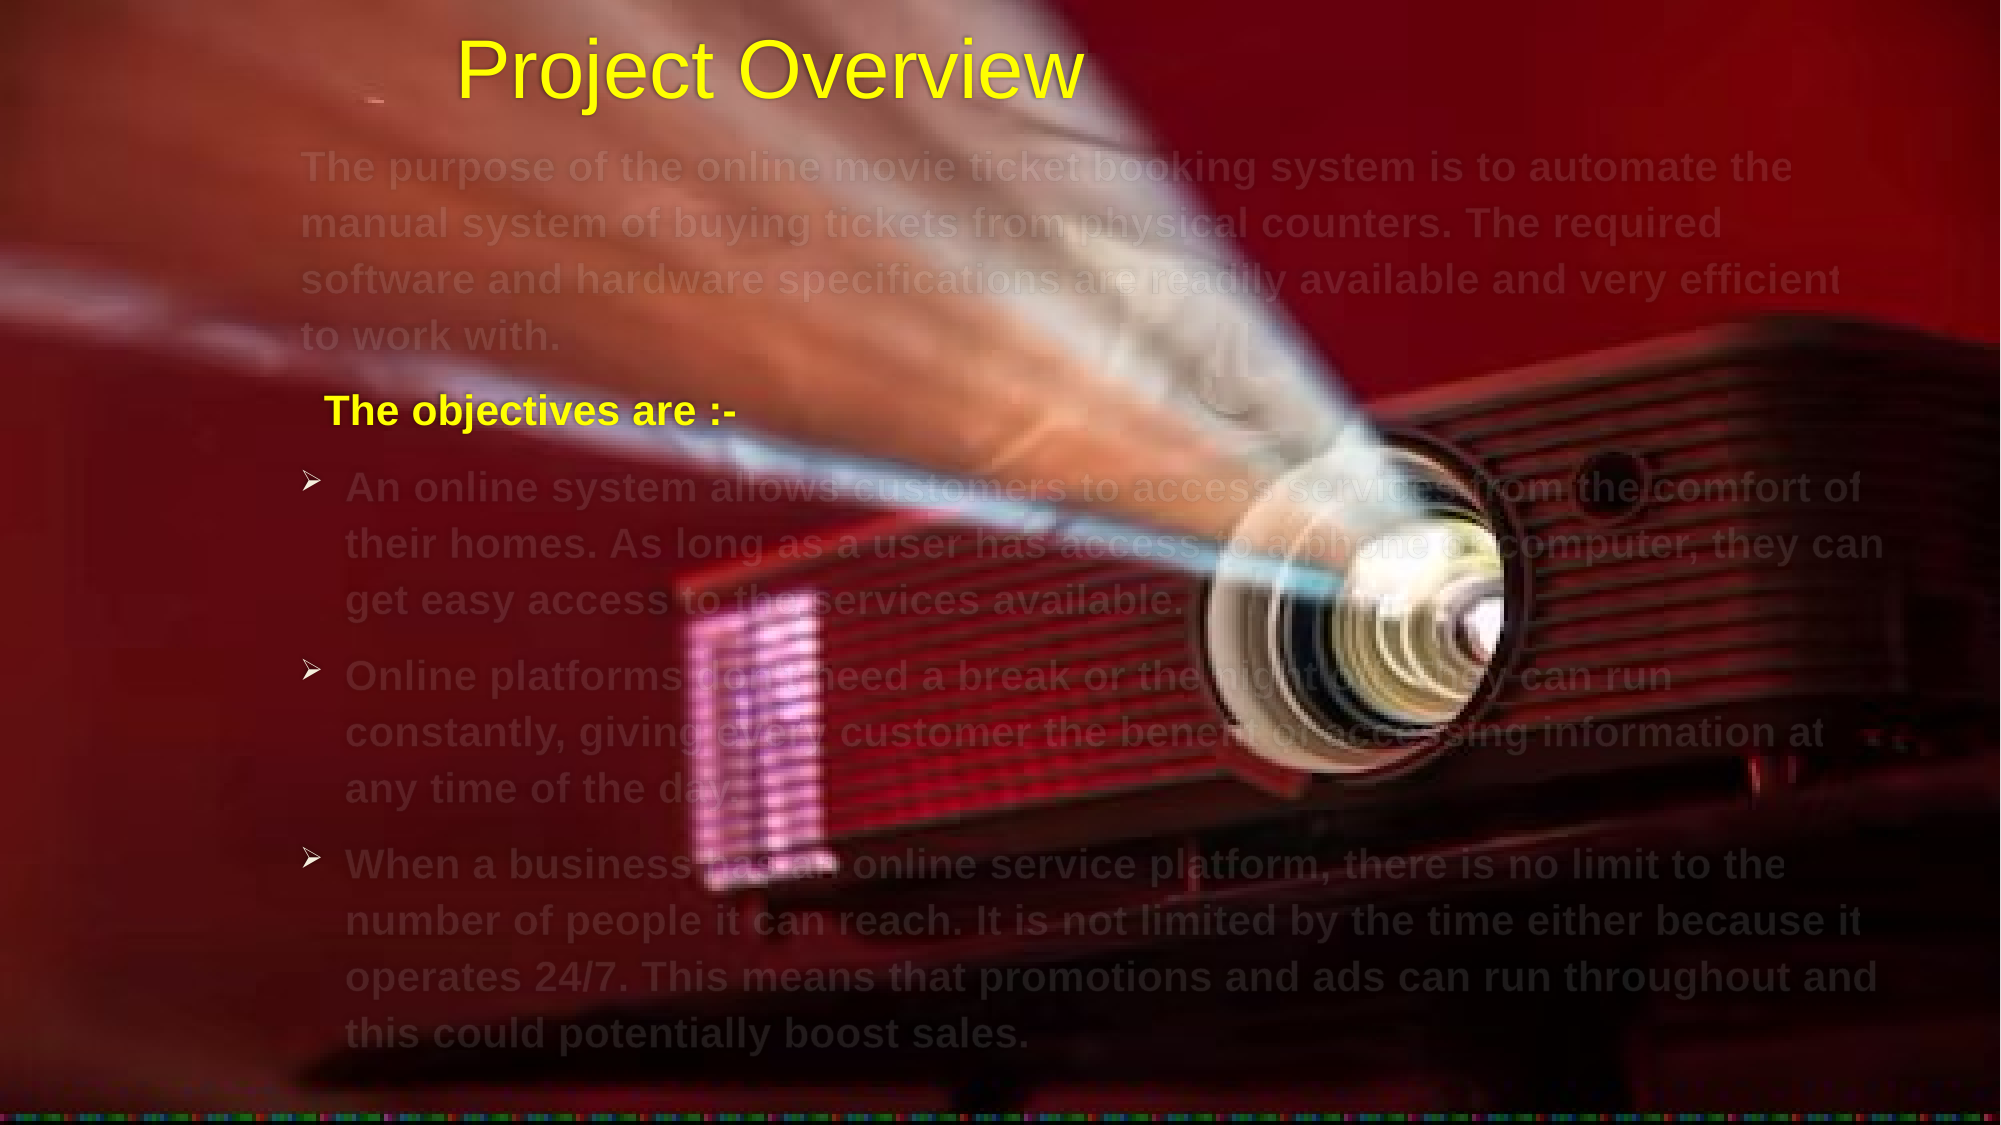

# Project Overview
The purpose of the online movie ticket booking system is to automate the manual system of buying tickets from physical counters. The required software and hardware specifications are readily available and very efficient to work with.
  The objectives are :-
An online system allows customers to access services from the comfort of their homes. As long as a user has access to a phone or computer, they can get easy access to the services available.
Online platforms don't need a break or the night off. They can run constantly, giving every customer the benefit of accessing information at any time of the day.
When a business has an online service platform, there is no limit to the number of people it can reach. It is not limited by the time either because it operates 24/7. This means that promotions and ads can run throughout and this could potentially boost sales.